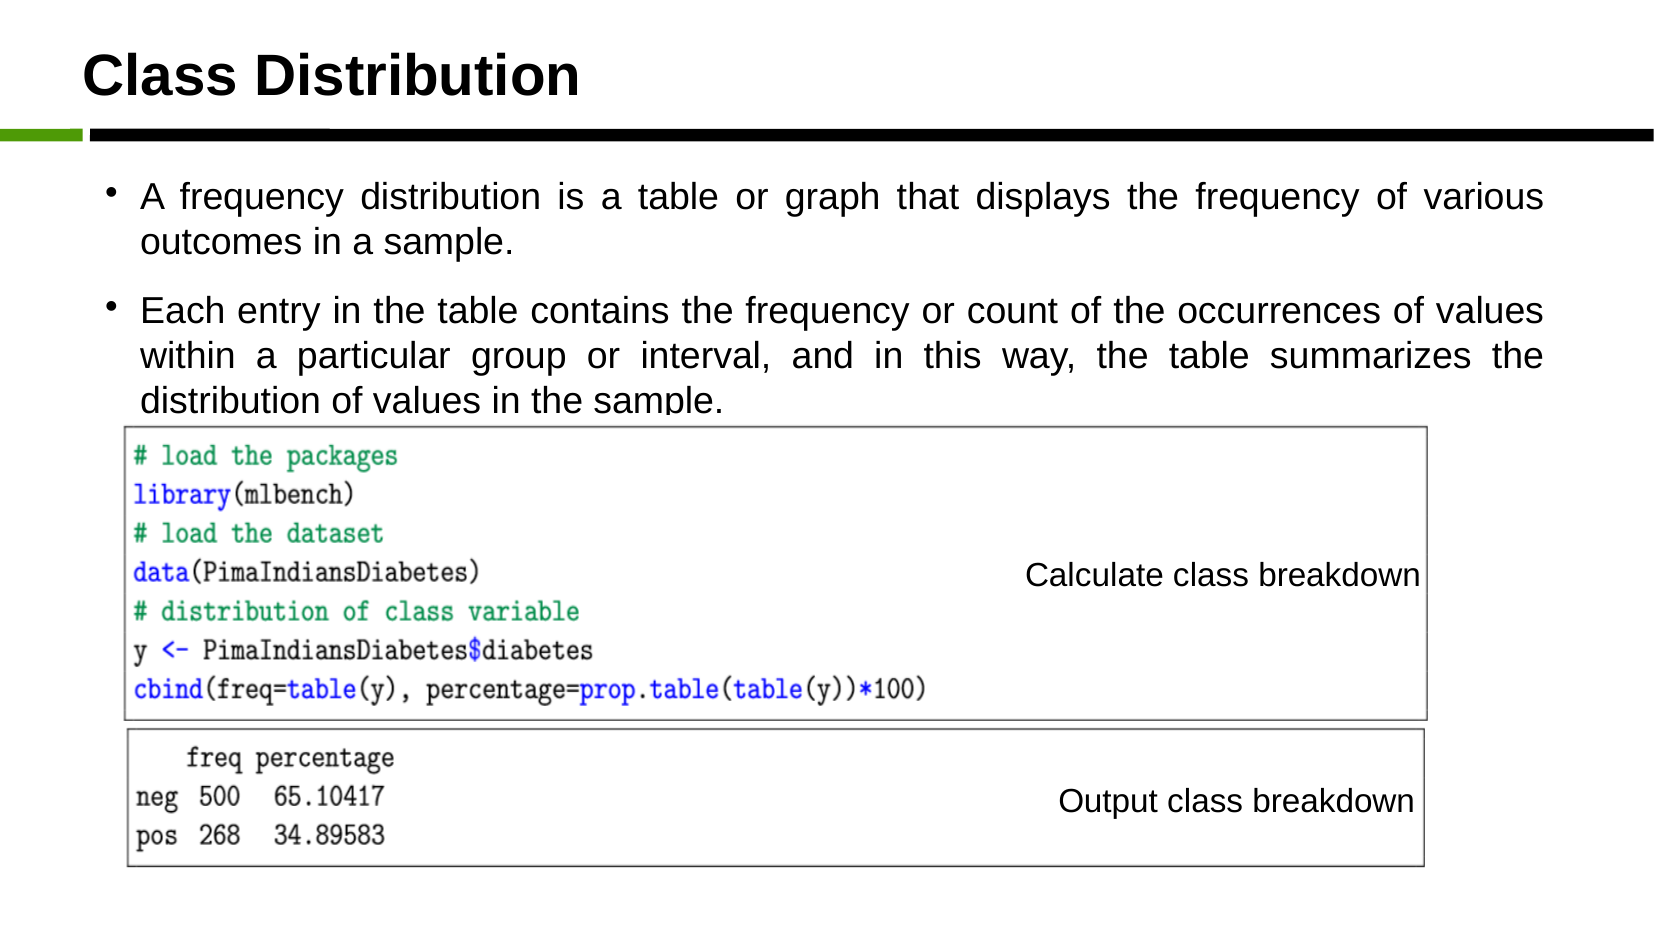

Class Distribution

A frequency distribution is a table or graph that displays the frequency of various outcomes in a sample.
Each entry in the table contains the frequency or count of the occurrences of values within a particular group or interval, and in this way, the table summarizes the distribution of values in the sample.
Calculate class breakdown
Output class breakdown